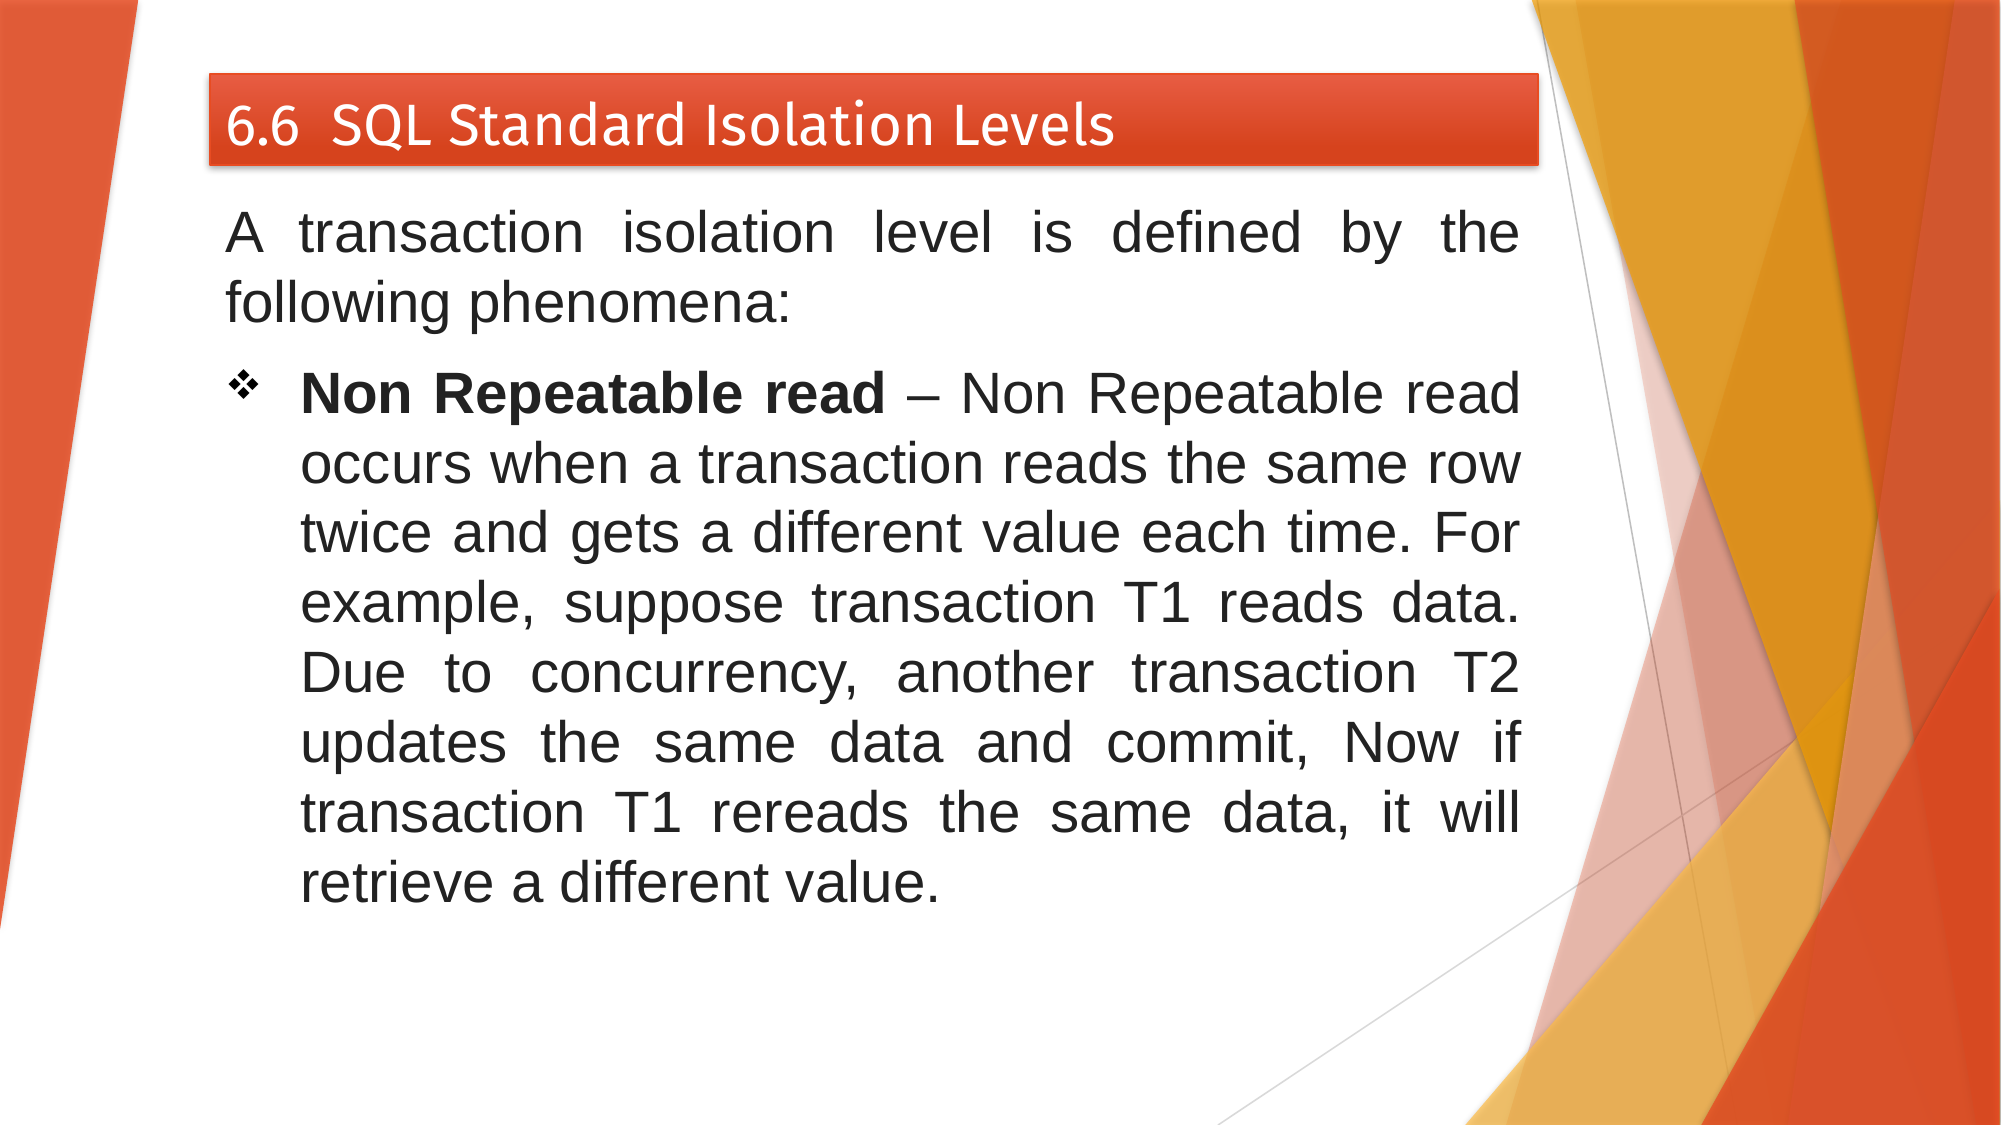

# 6.6  SQL Standard Isolation Levels
A transaction isolation level is defined by the following phenomena:
Non Repeatable read – Non Repeatable read occurs when a transaction reads the same row twice and gets a different value each time. For example, suppose transaction T1 reads data. Due to concurrency, another transaction T2 updates the same data and commit, Now if transaction T1 rereads the same data, it will retrieve a different value.